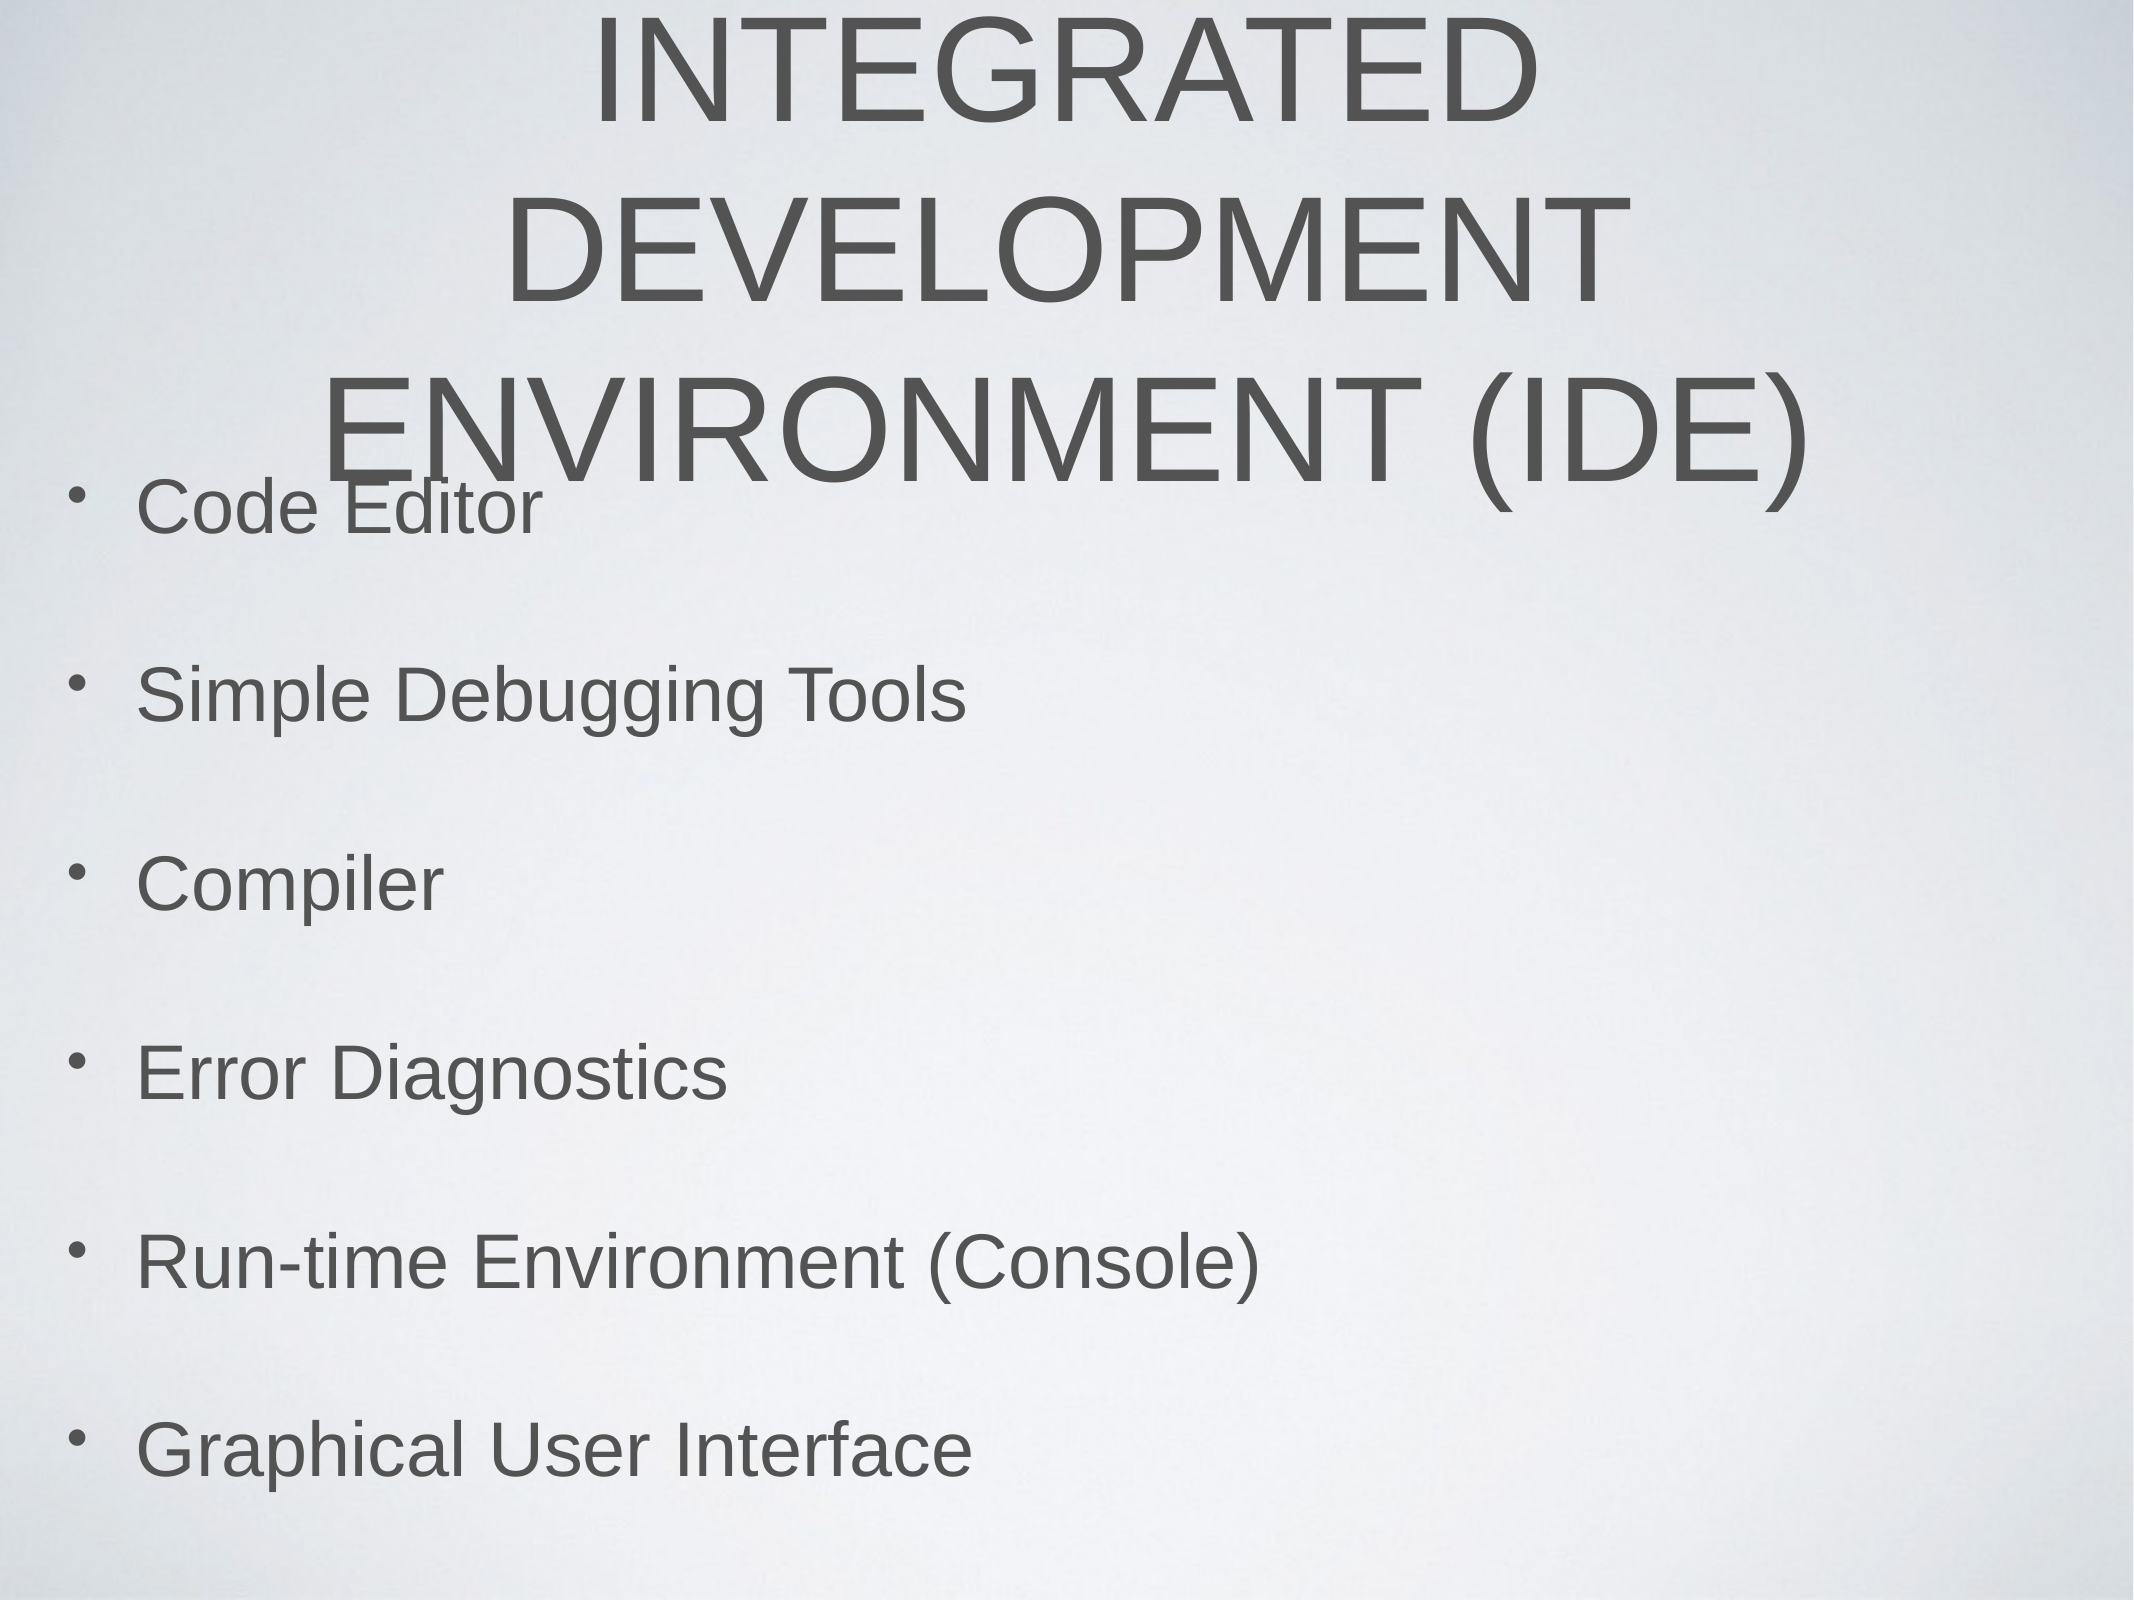

# Integrated Development Environment (IDE)
Code Editor
Simple Debugging Tools
Compiler
Error Diagnostics
Run-time Environment (Console)
Graphical User Interface